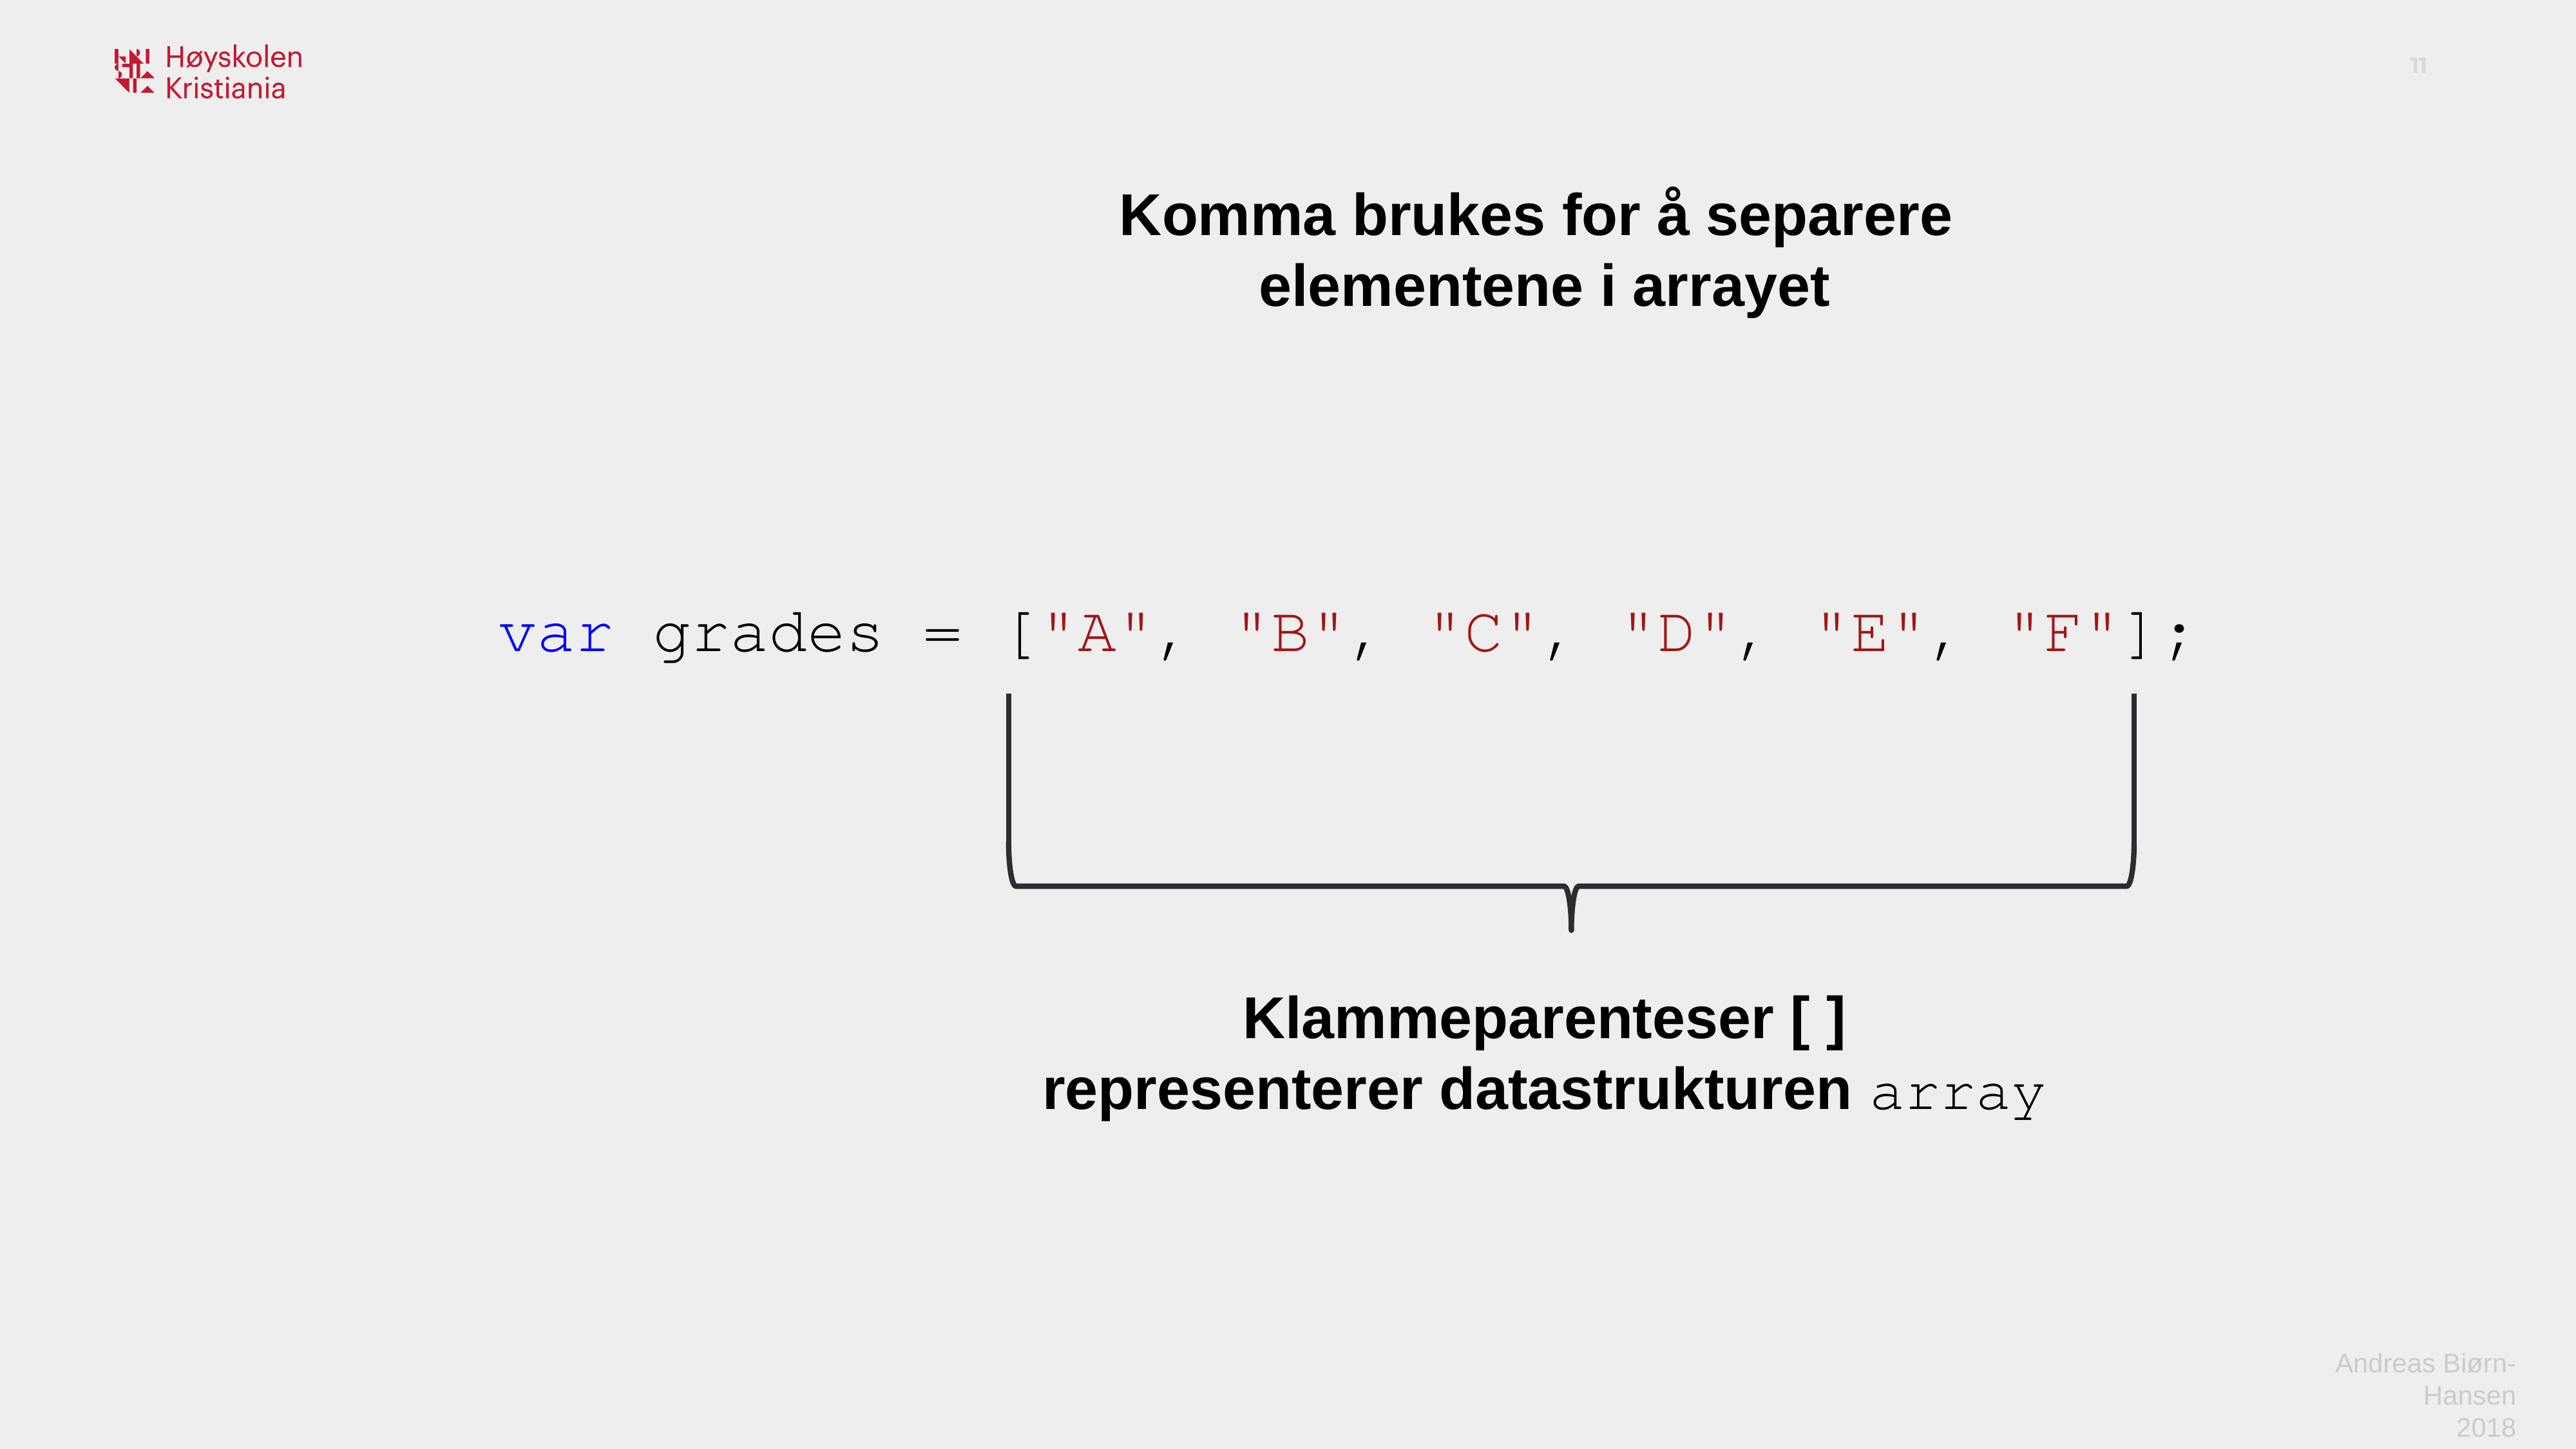

Komma brukes for å separere
elementene i arrayet
var grades = ["A", "B", "C", "D", "E", "F"];

Klammeparenteser [ ]
representerer datastrukturen array